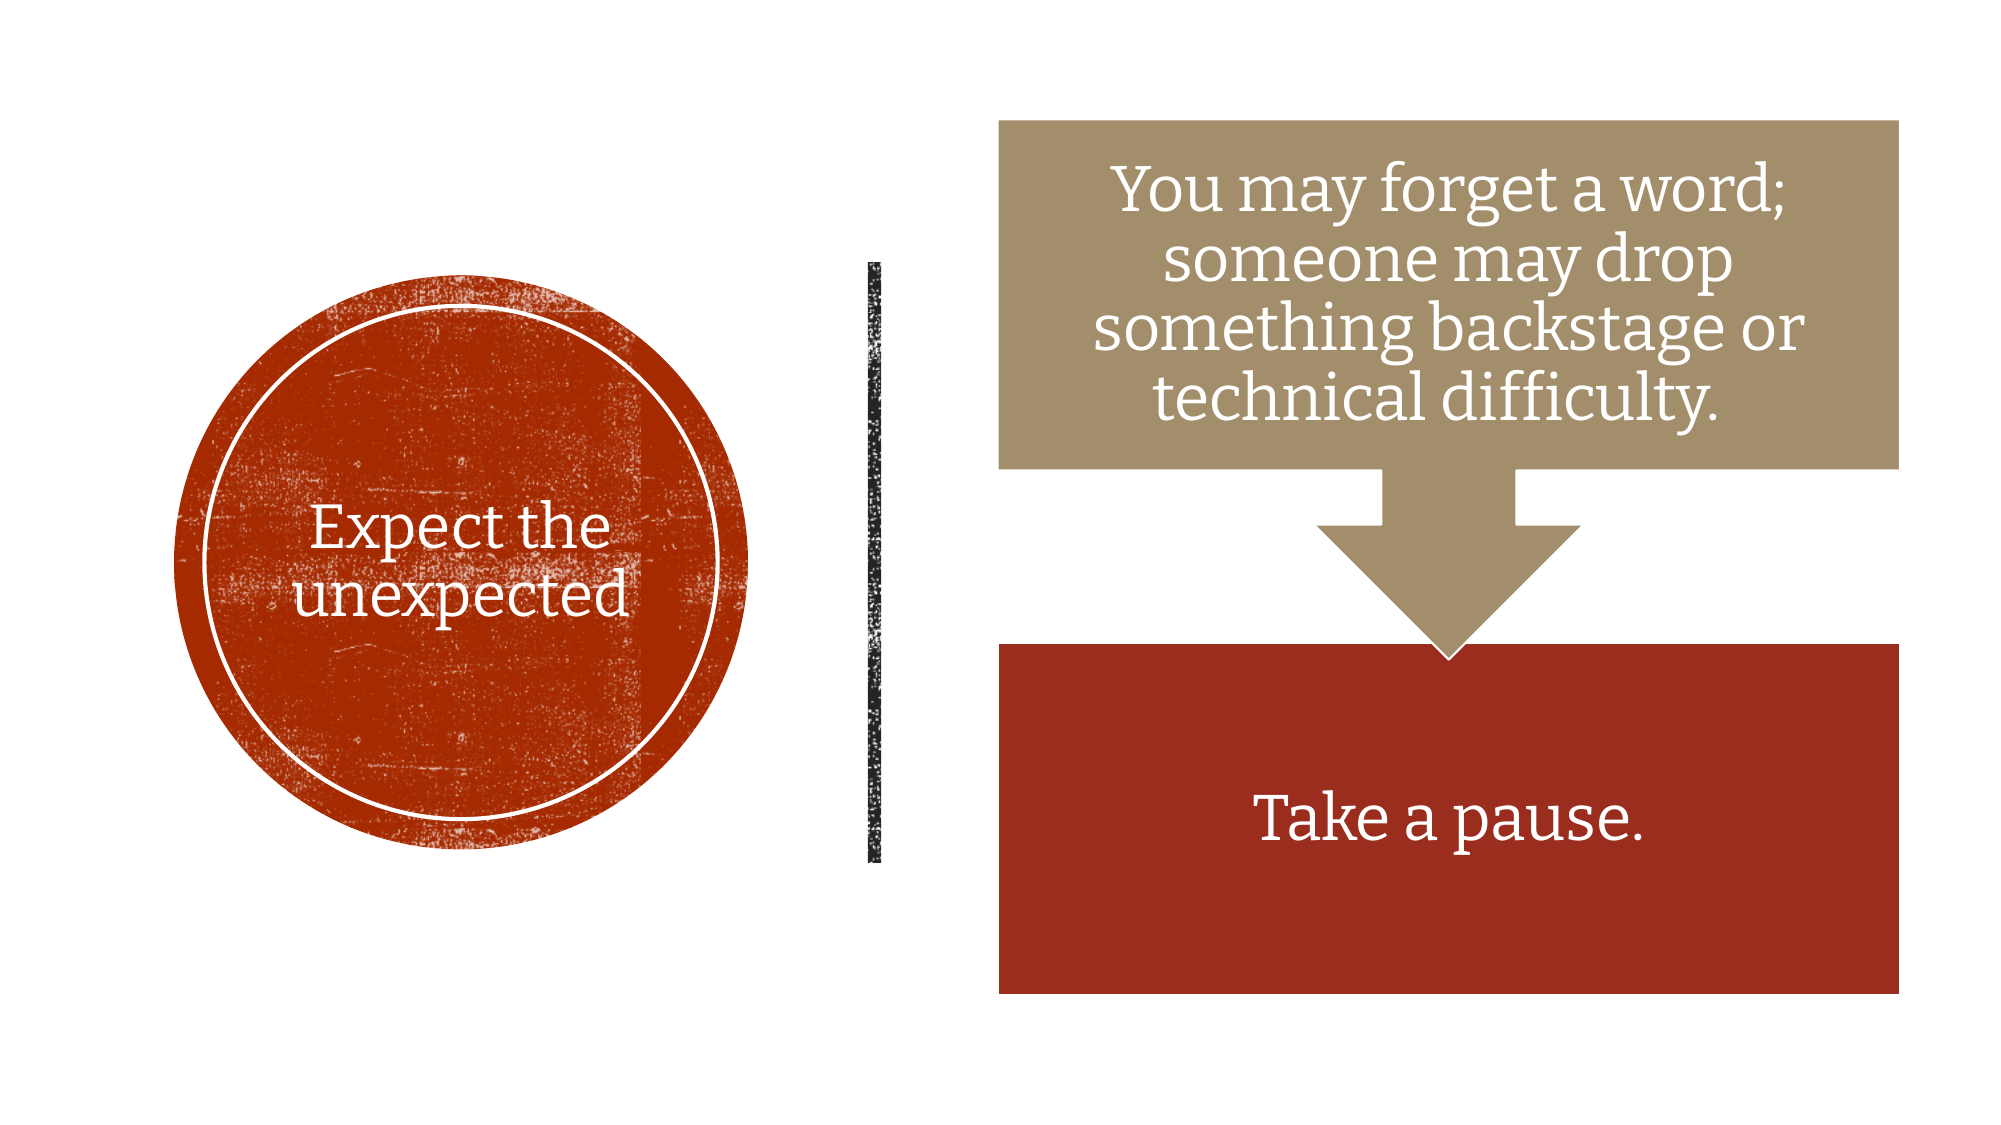

Take a pause.
You may forget a word; someone may drop something backstage or technical difficulty.

# Expect the unexpected